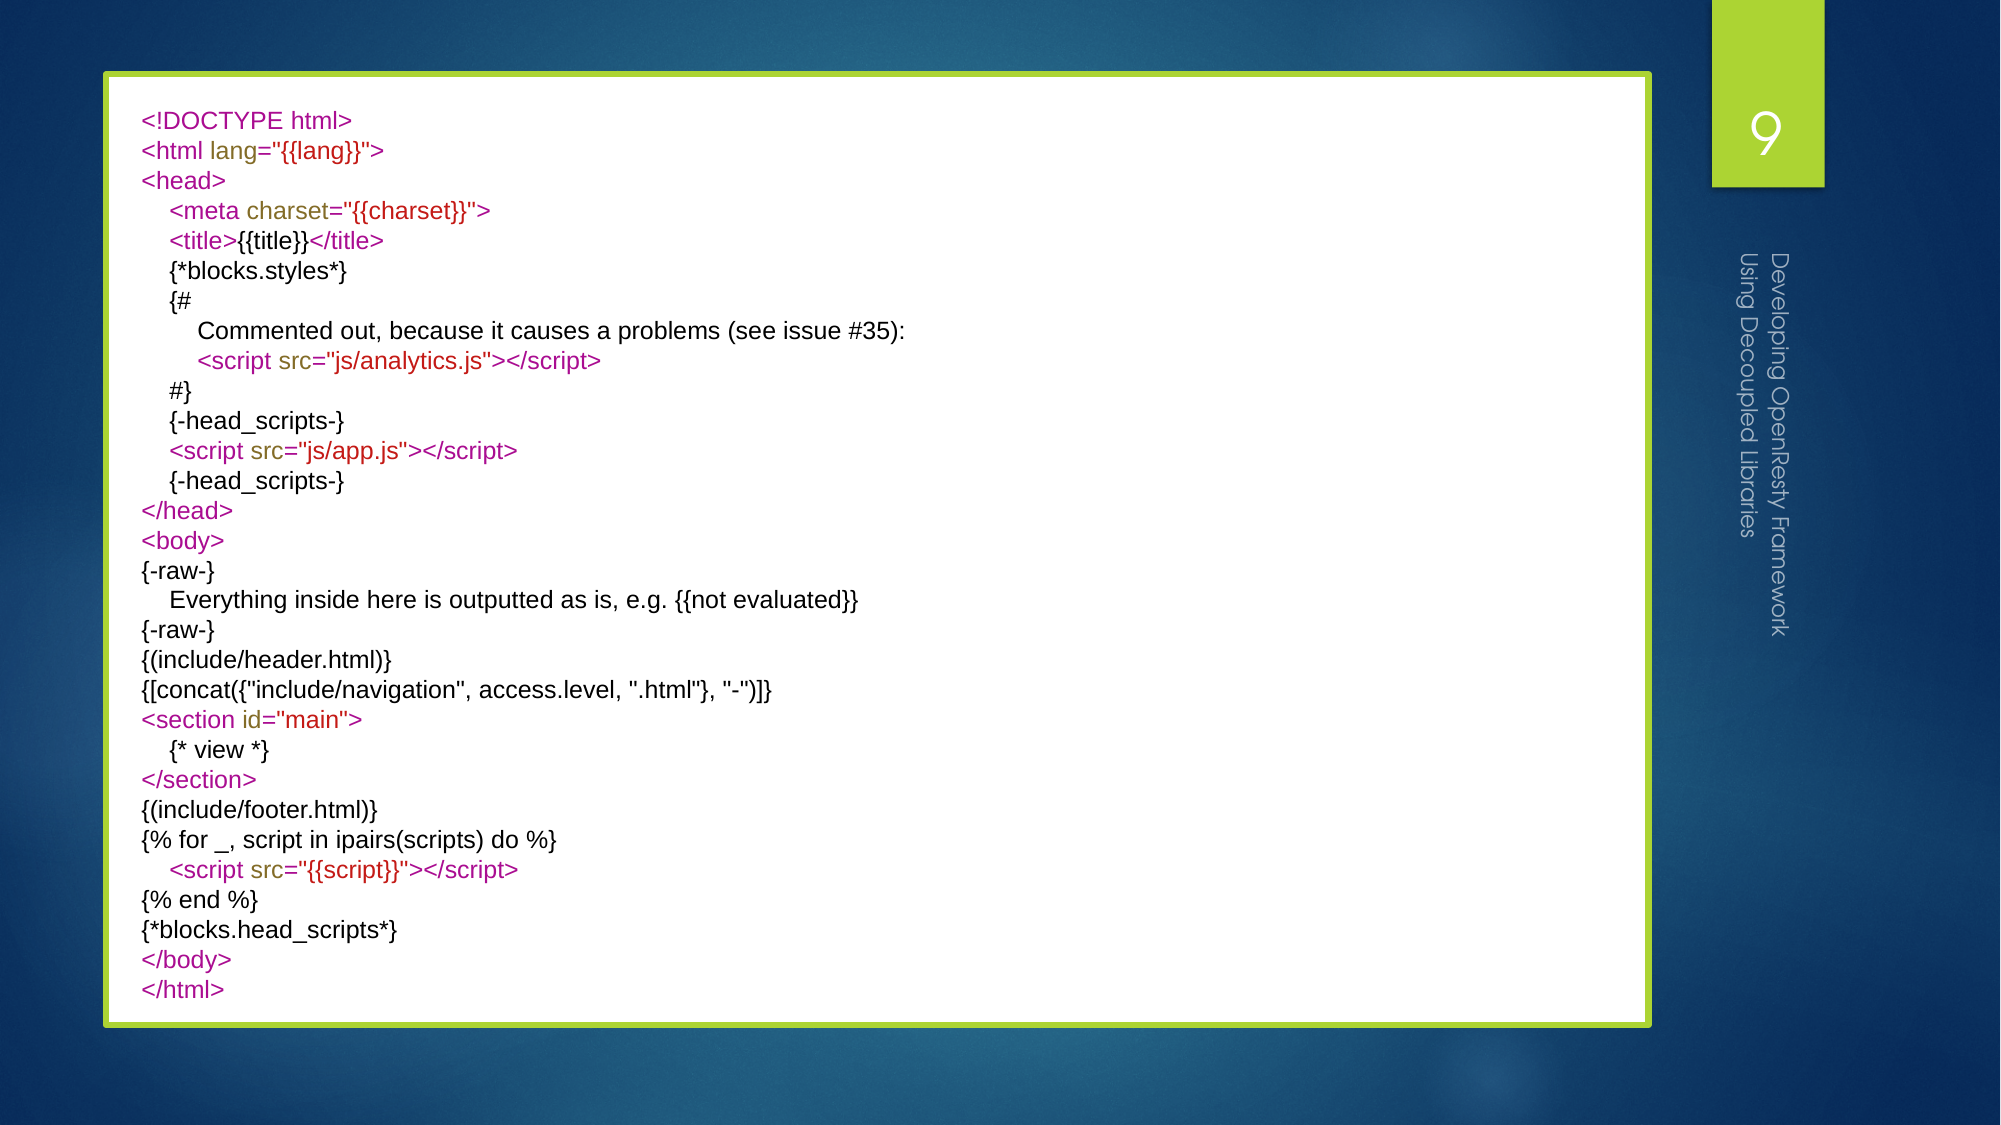

9
#
<!DOCTYPE html>
<html lang="{{lang}}">
<head>
    <meta charset="{{charset}}">
    <title>{{title}}</title>
    {*blocks.styles*}
    {#
        Commented out, because it causes a problems (see issue #35):
        <script src="js/analytics.js"></script>
    #}
    {-head_scripts-}
    <script src="js/app.js"></script>
    {-head_scripts-}
</head>
<body>
{-raw-}
    Everything inside here is outputted as is, e.g. {{not evaluated}}
{-raw-}
{(include/header.html)}
{[concat({"include/navigation", access.level, ".html"}, "-")]}
<section id="main">
    {* view *}
</section>
{(include/footer.html)}
{% for _, script in ipairs(scripts) do %}
    <script src="{{script}}"></script>
{% end %}
{*blocks.head_scripts*}
</body>
</html>

Developing OpenResty Framework
Using Decoupled Libraries